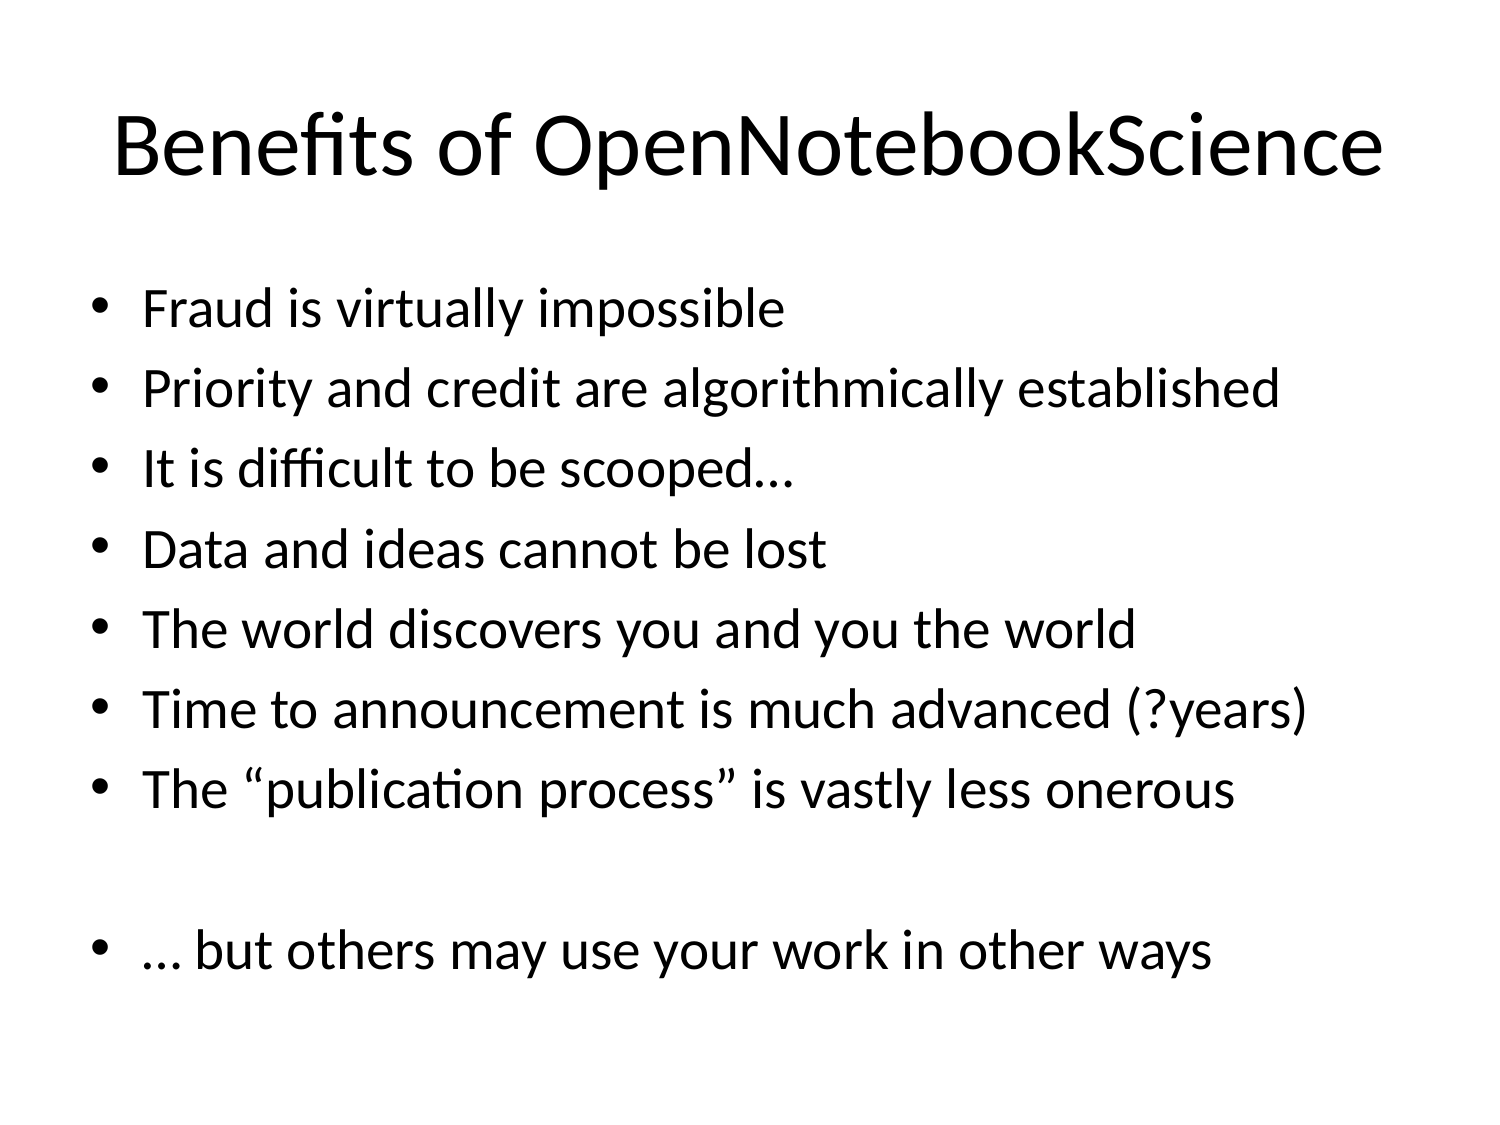

# Benefits of OpenNotebookScience
Fraud is virtually impossible
Priority and credit are algorithmically established
It is difficult to be scooped…
Data and ideas cannot be lost
The world discovers you and you the world
Time to announcement is much advanced (?years)
The “publication process” is vastly less onerous

… but others may use your work in other ways